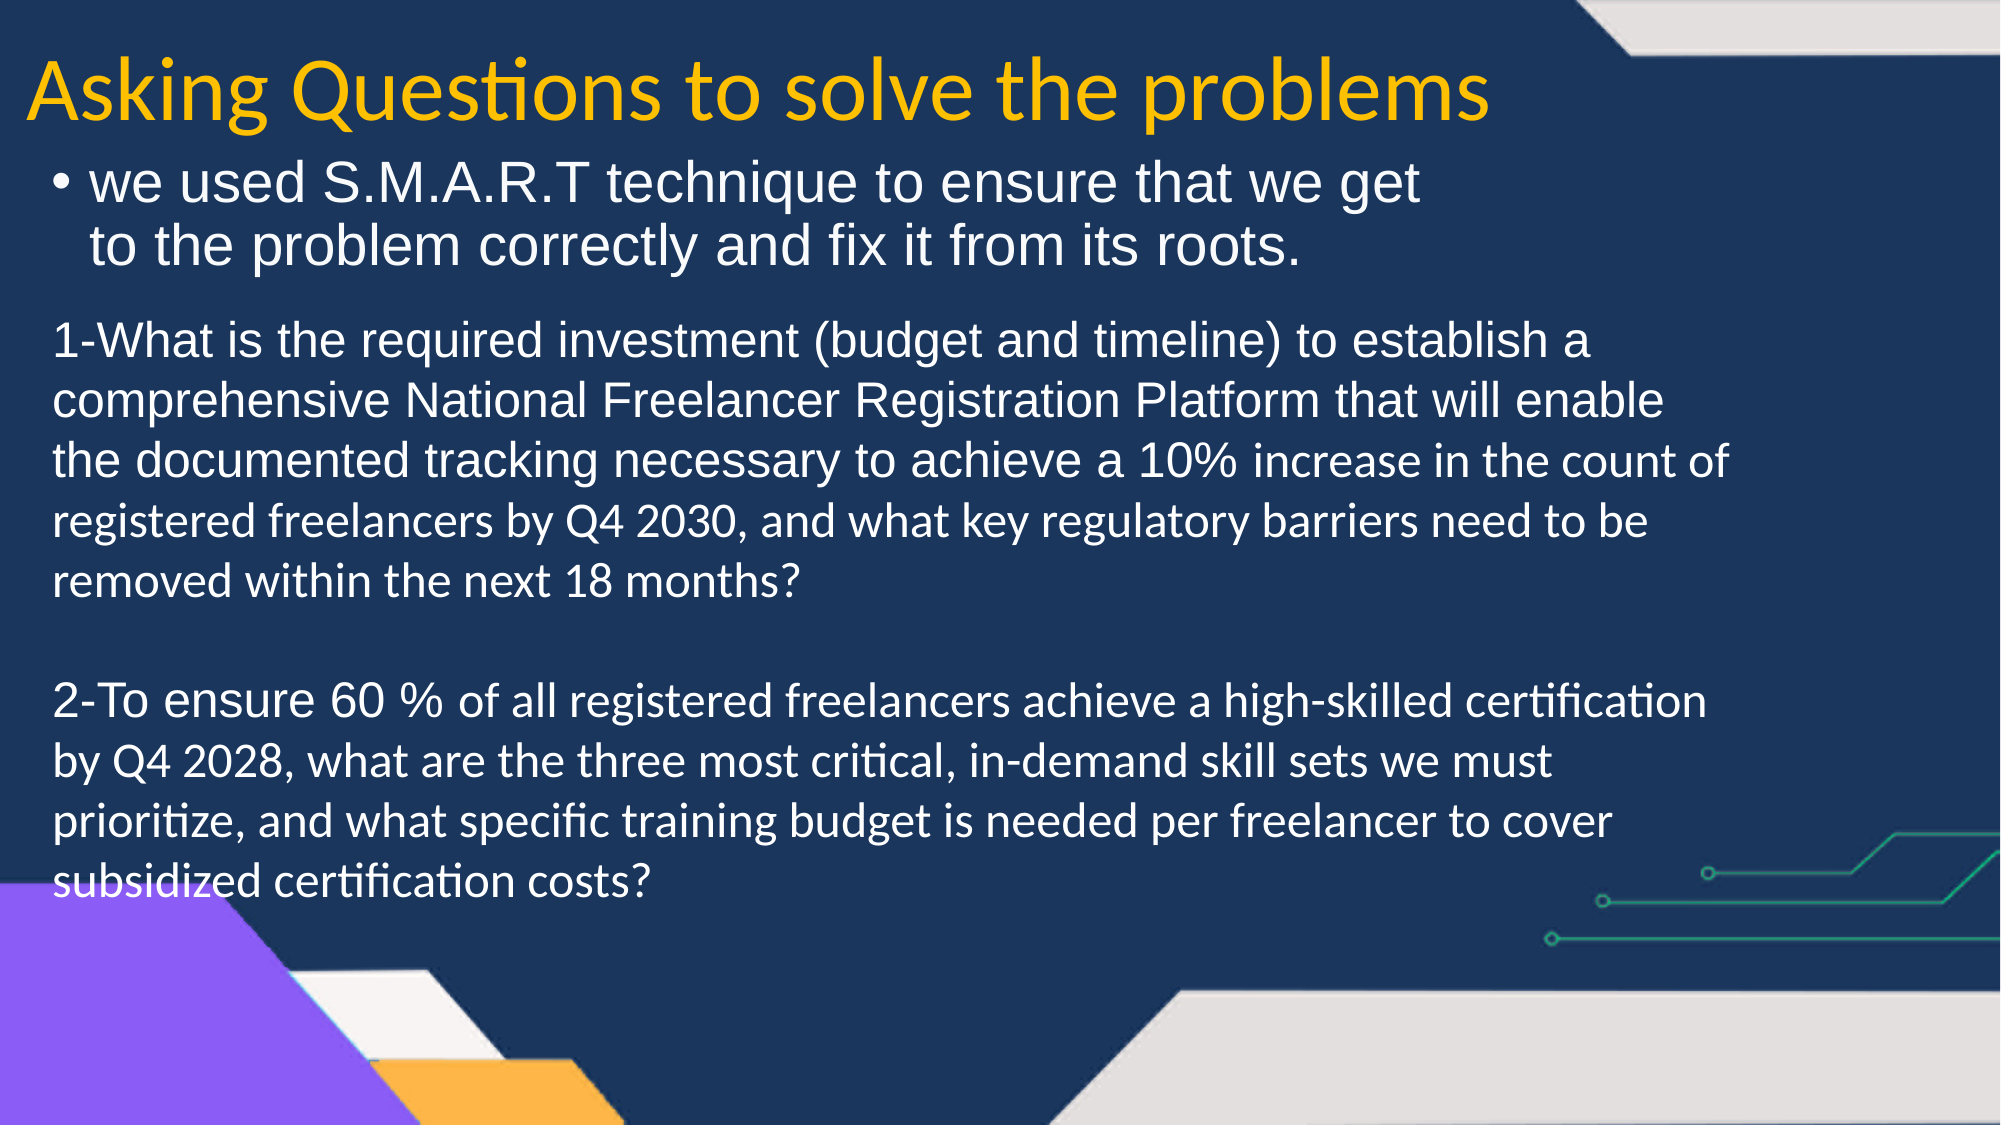

# Asking Questions to solve the problems
we used S.M.A.R.T technique to ensure that we get to the problem correctly and fix it from its roots.
1-What is the required investment (budget and timeline) to establish a comprehensive National Freelancer Registration Platform that will enable the documented tracking necessary to achieve a 10% increase in the count of registered freelancers by Q4 2030, and what key regulatory barriers need to be removed within the next 18 months?

2-To ensure 60 % of all registered freelancers achieve a high-skilled certification by Q4 2028, what are the three most critical, in-demand skill sets we must prioritize, and what specific training budget is needed per freelancer to cover subsidized certification costs?